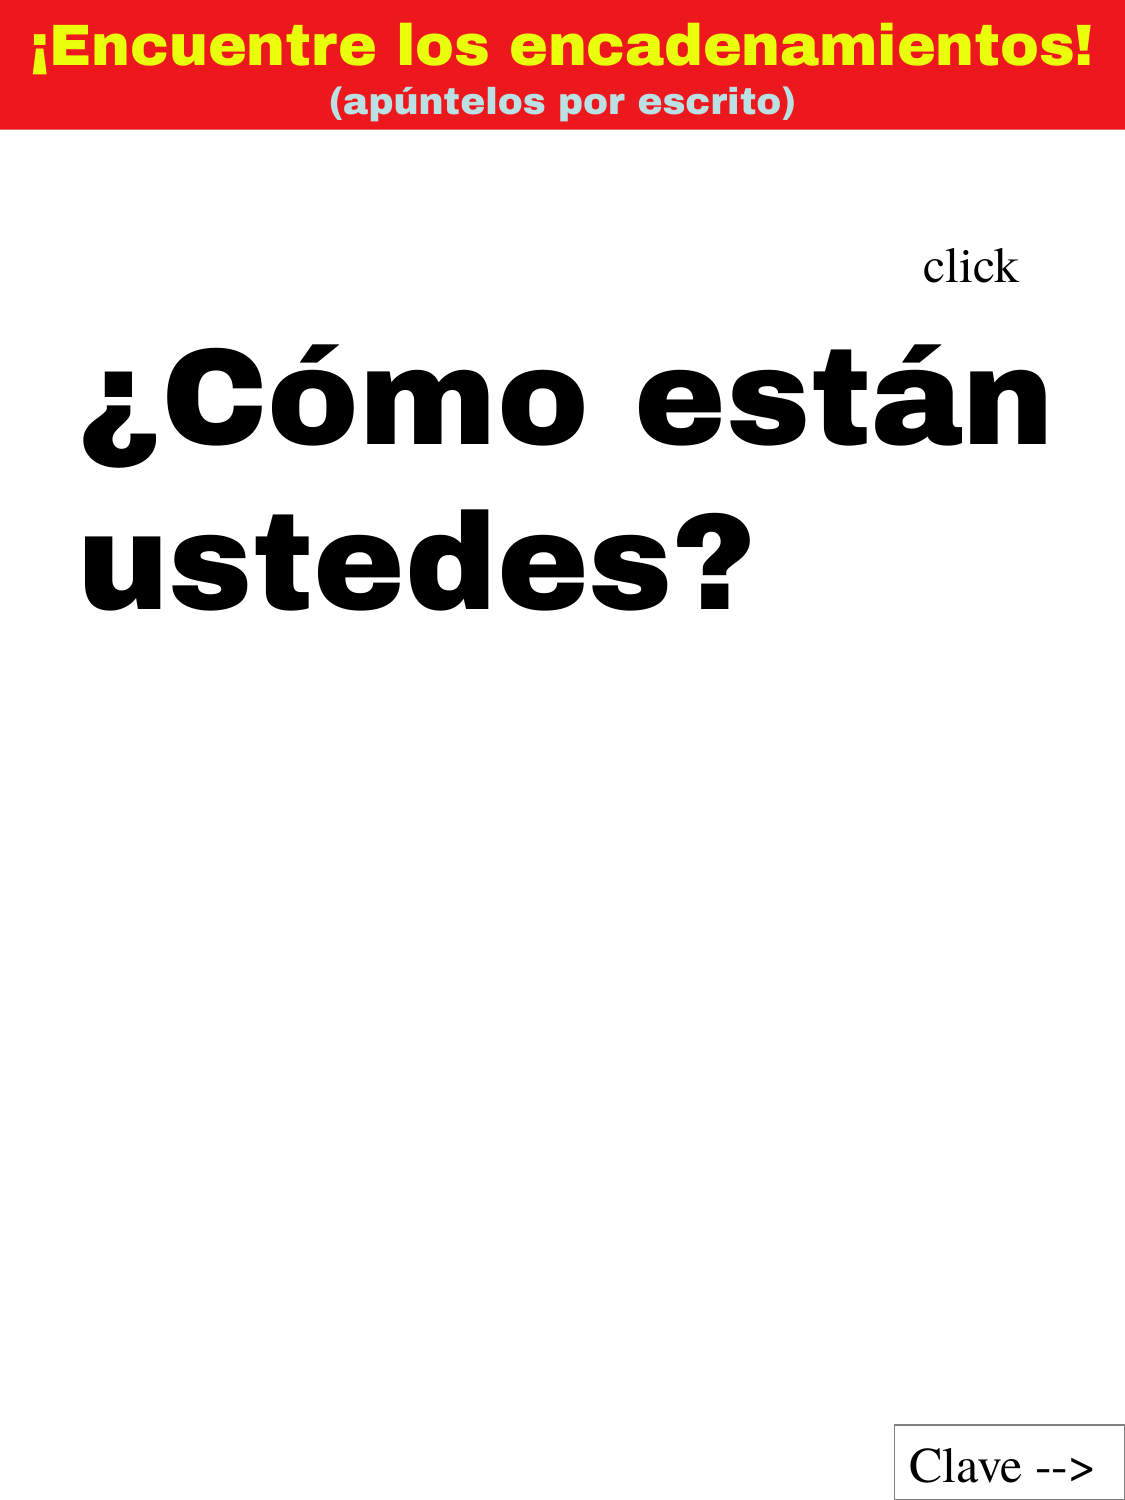

¡Encuentre los encadenamientos!
(apúntelos por escrito)
click
¿Cómo están
ustedes?
Clave -->